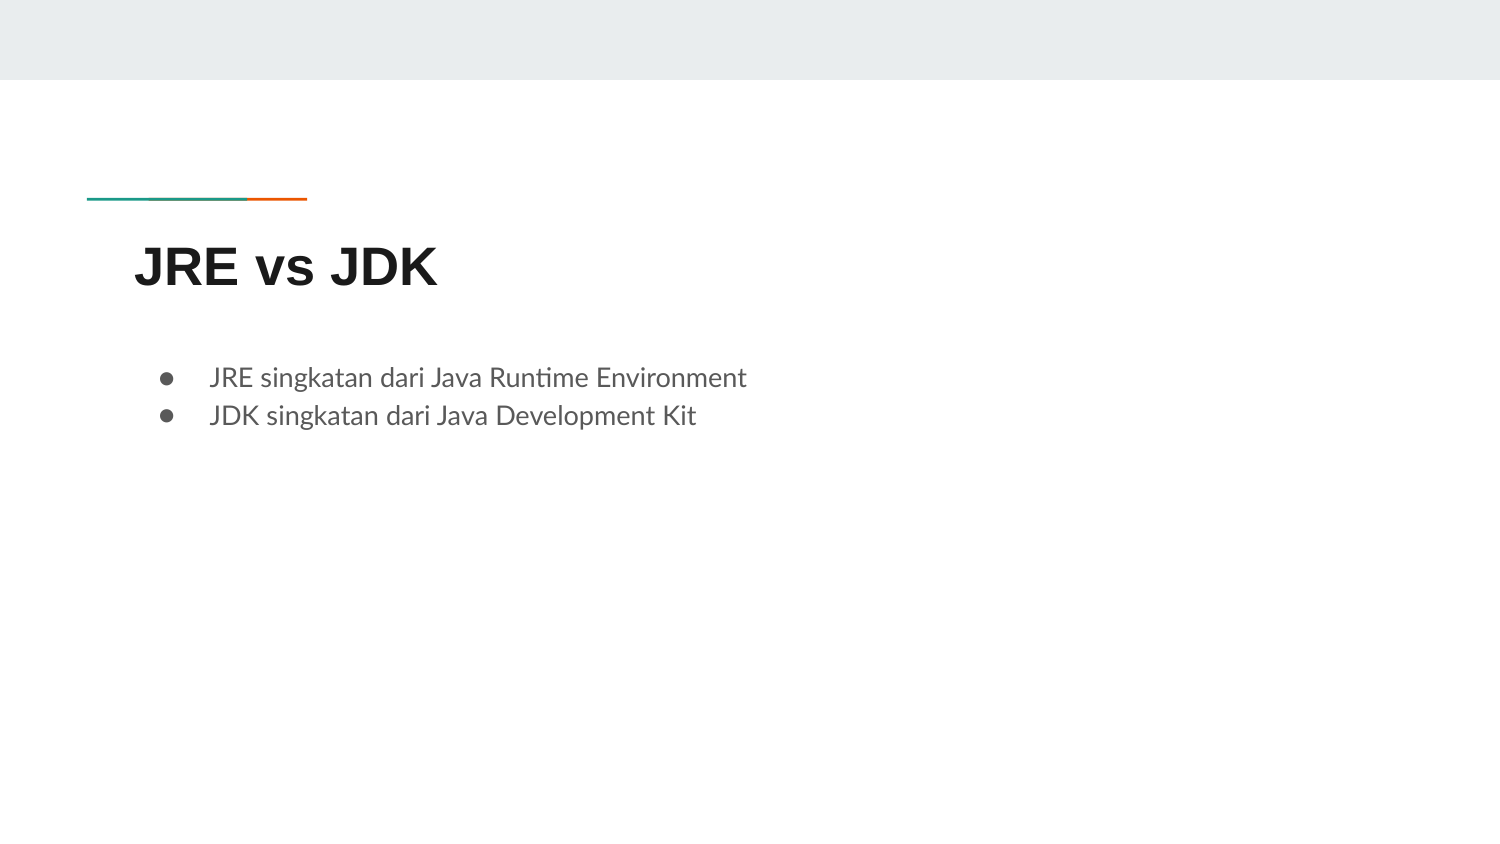

# JRE vs JDK
JRE singkatan dari Java Runtime Environment
JDK singkatan dari Java Development Kit